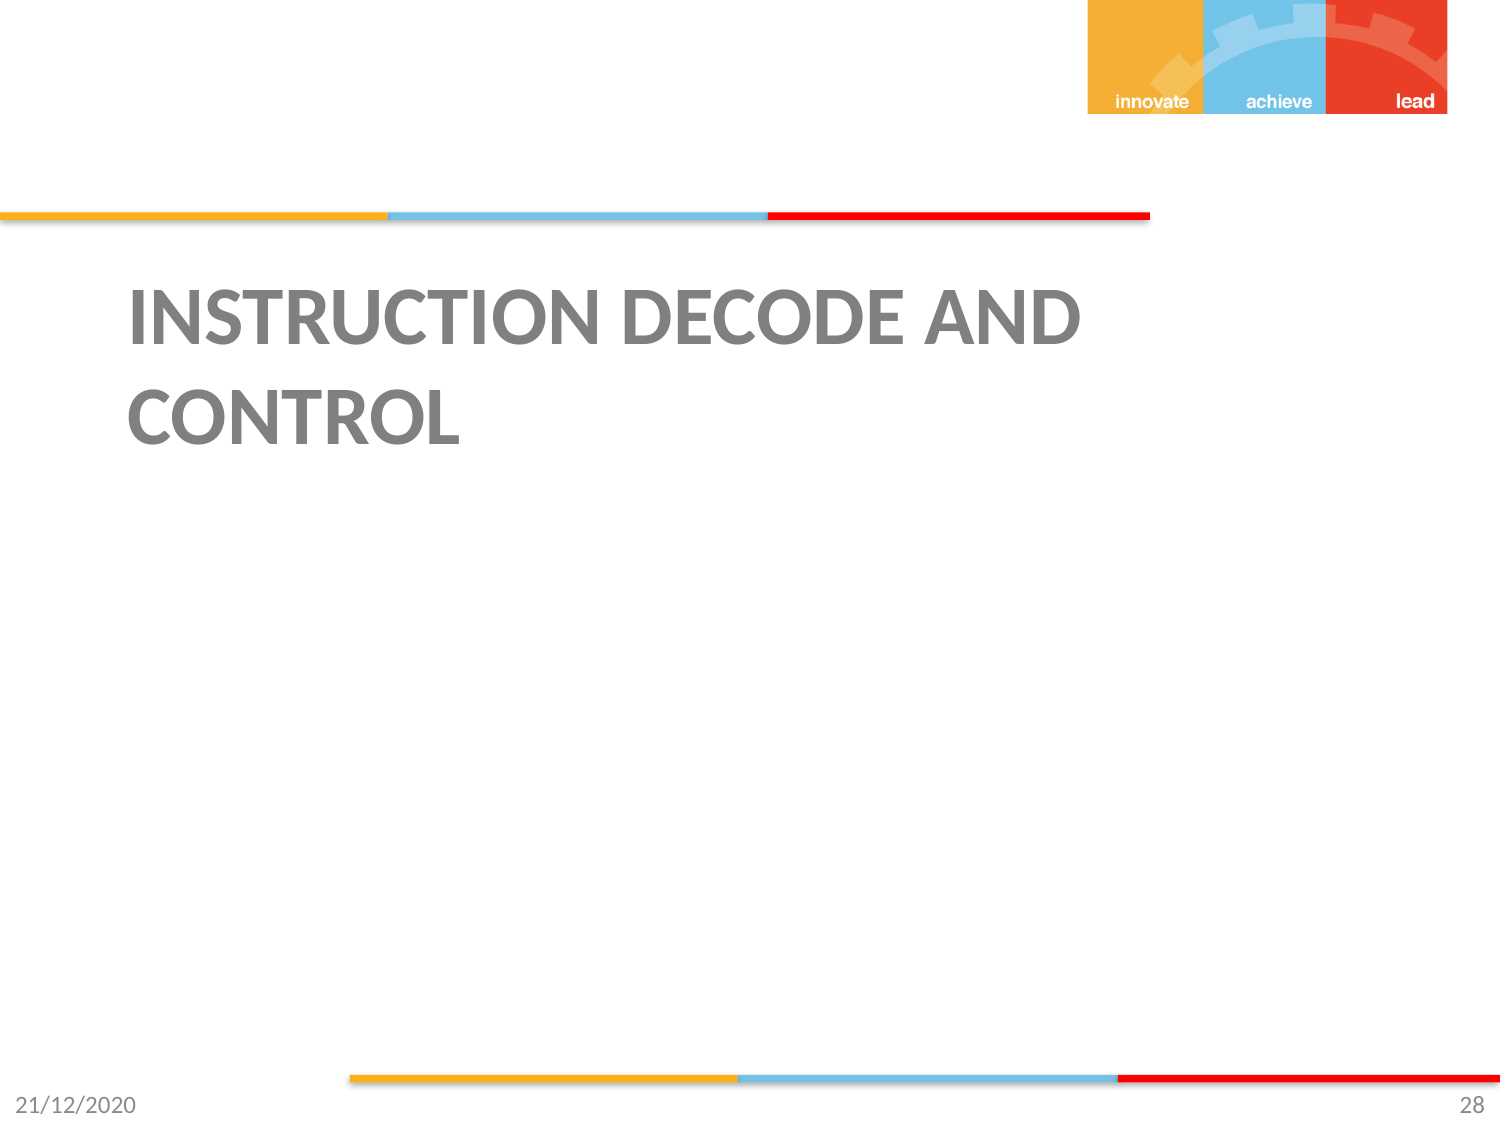

# Instruction decode and control

21/12/2020
28